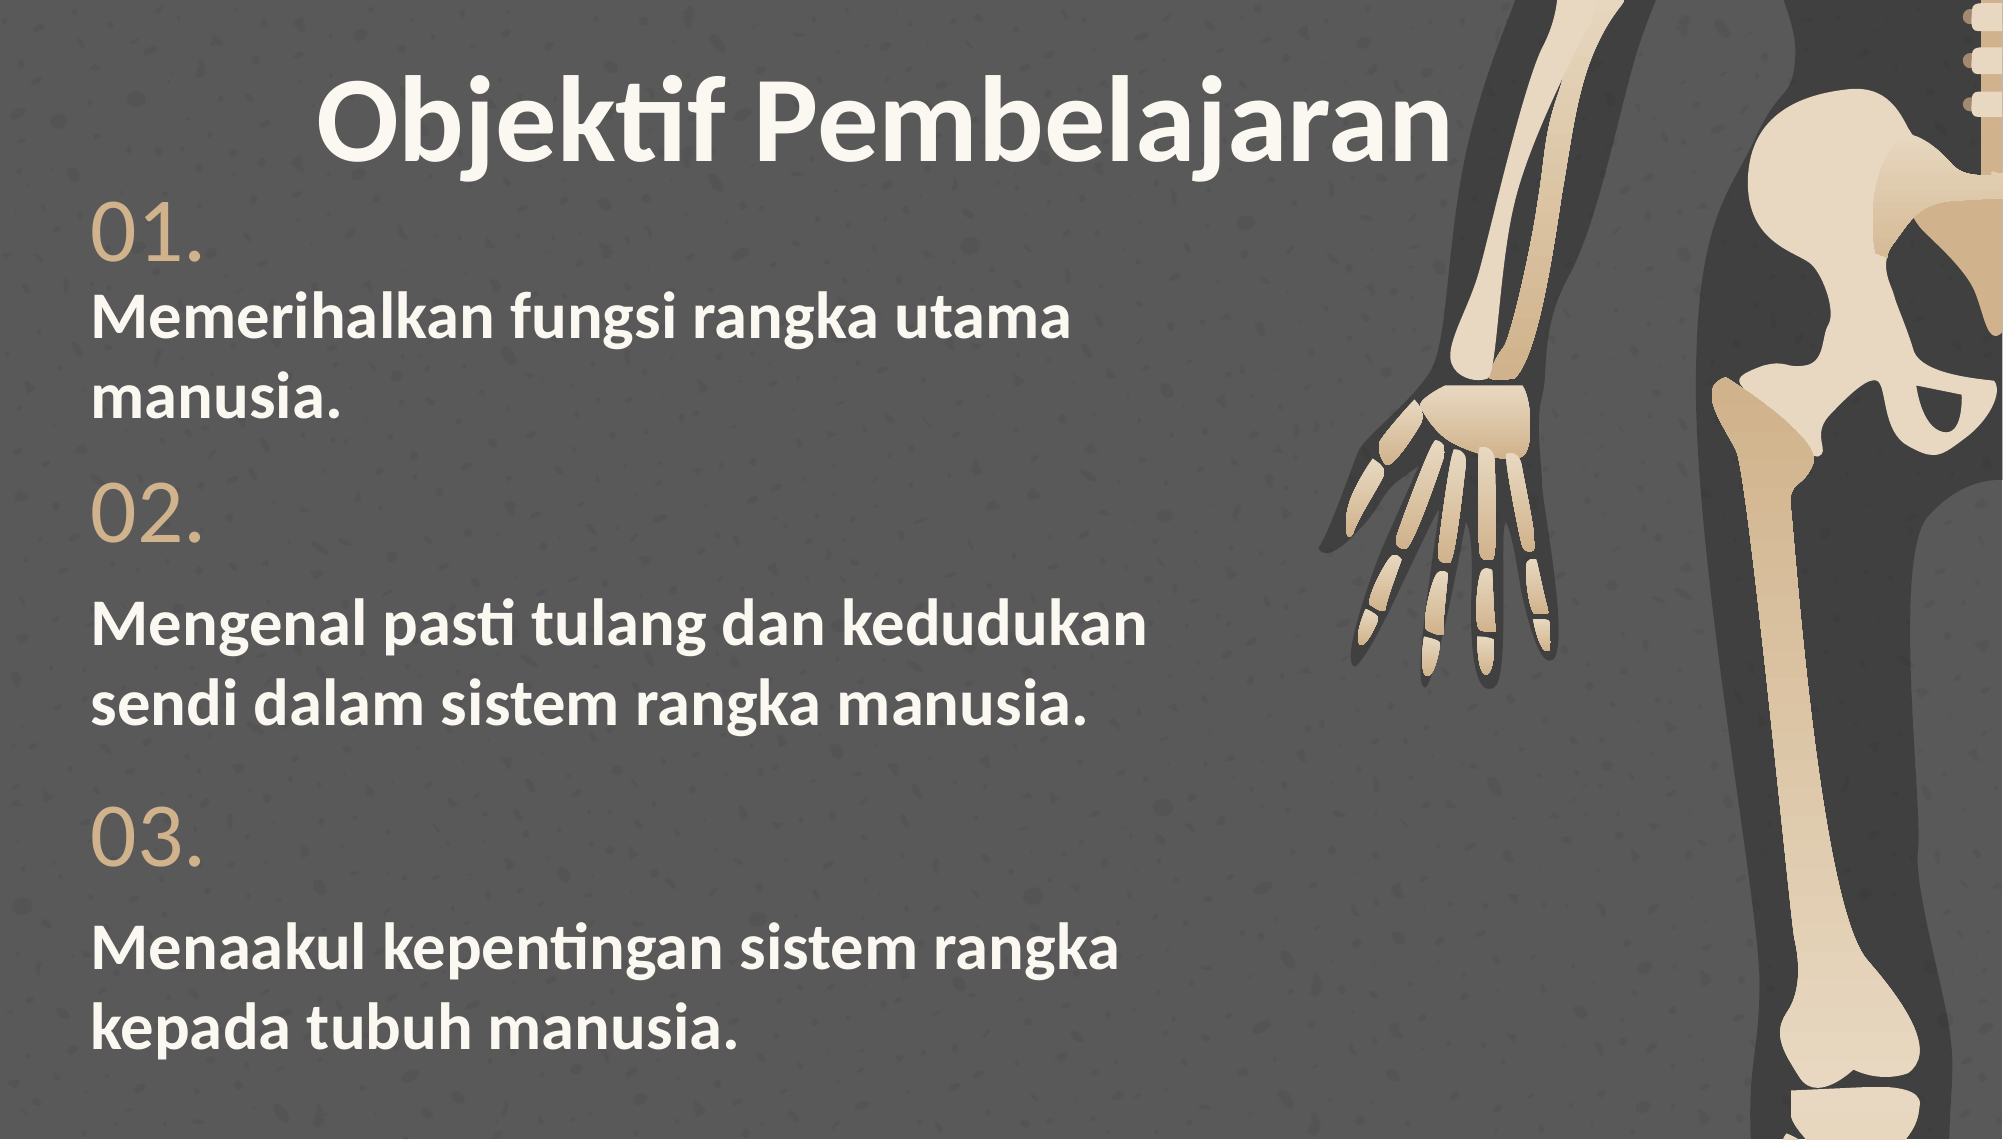

Objektif Pembelajaran
# 01.
Memerihalkan fungsi rangka utama manusia.
02.
Mengenal pasti tulang dan kedudukan sendi dalam sistem rangka manusia.
03.
Menaakul kepentingan sistem rangka kepada tubuh manusia.